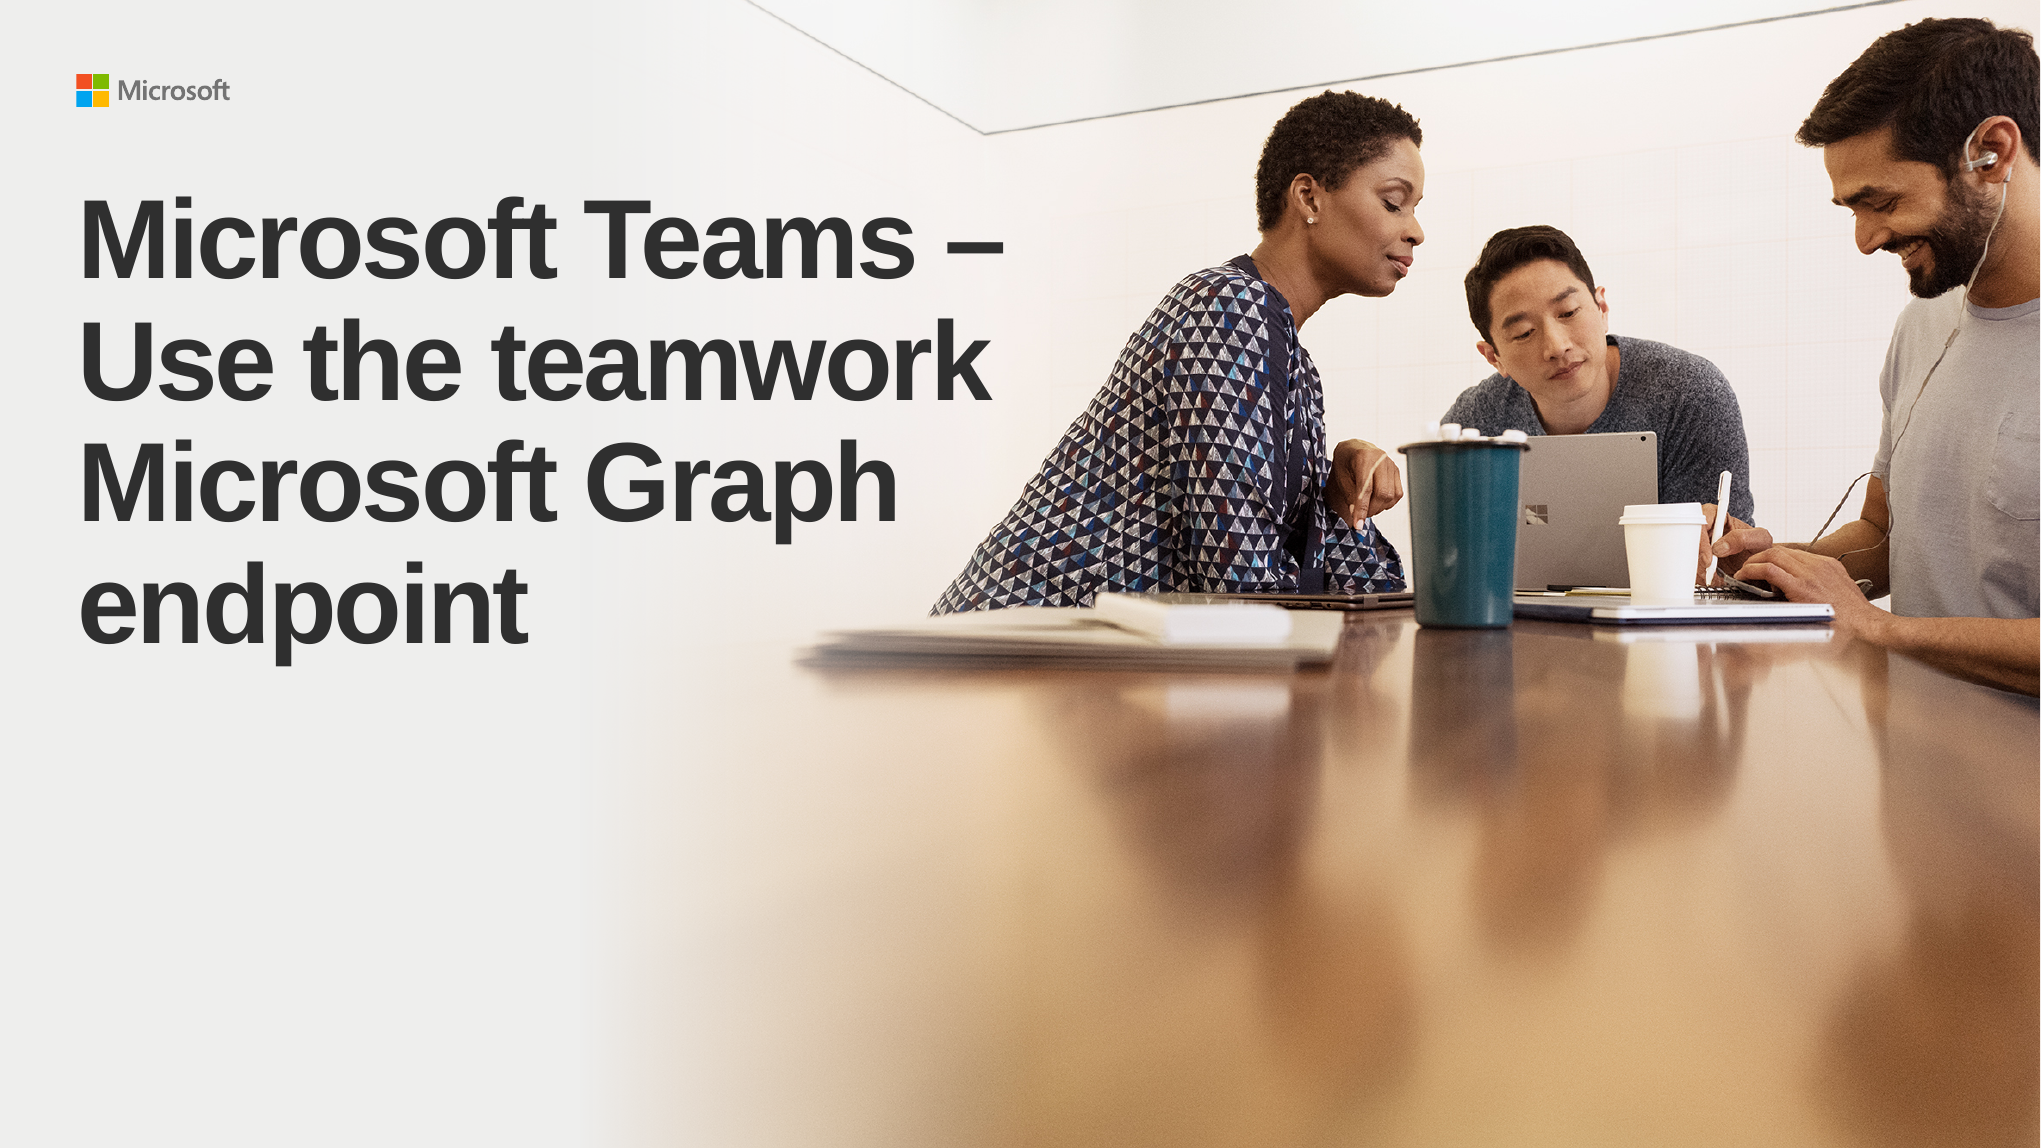

# Microsoft Teams – Use the teamwork Microsoft Graph endpoint